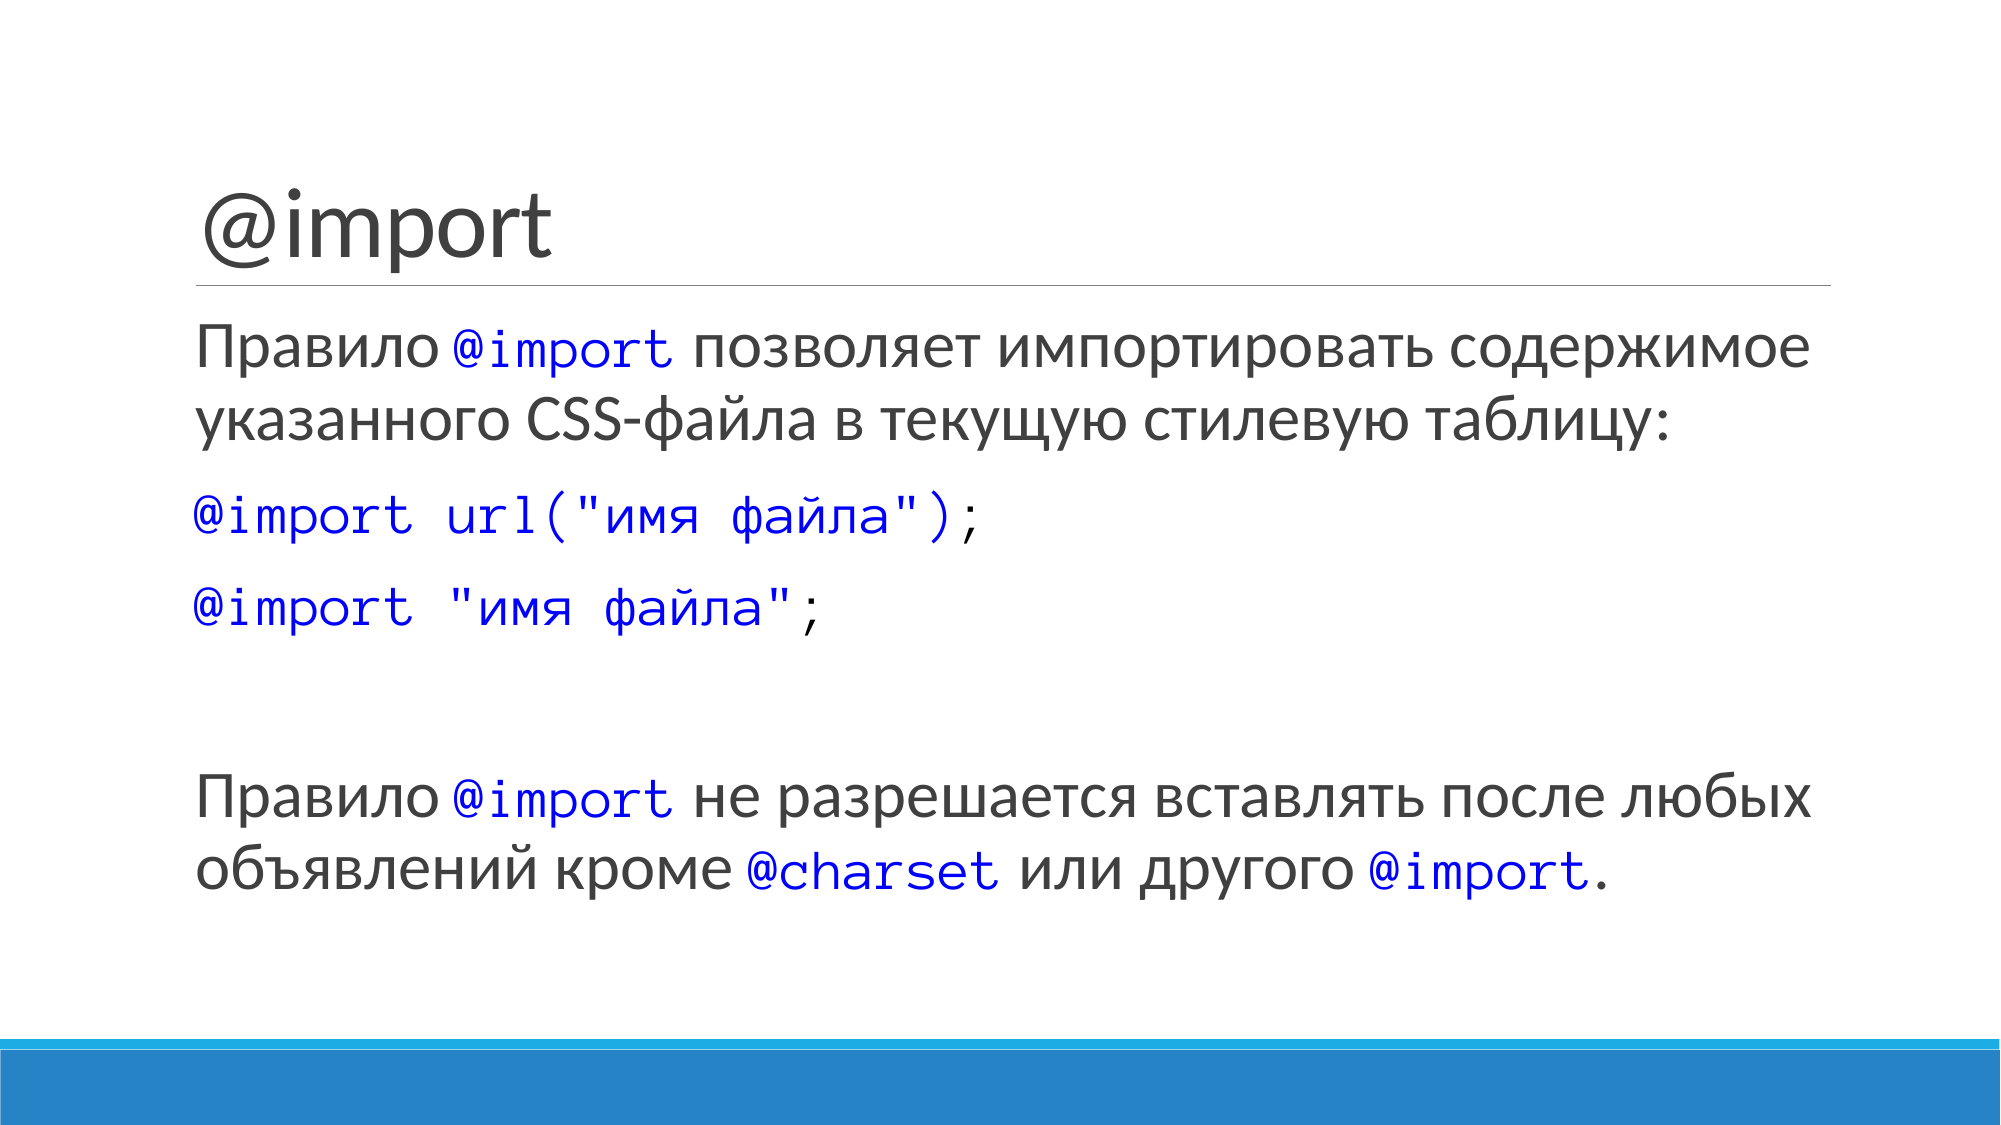

# @import
Правило @import позволяет импортировать содержимое указанного CSS-файла в текущую стилевую таблицу:
@import url("имя файла");
@import "имя файла";

Правило @import не разрешается вставлять после любых объявлений кроме @charset или другого @import.